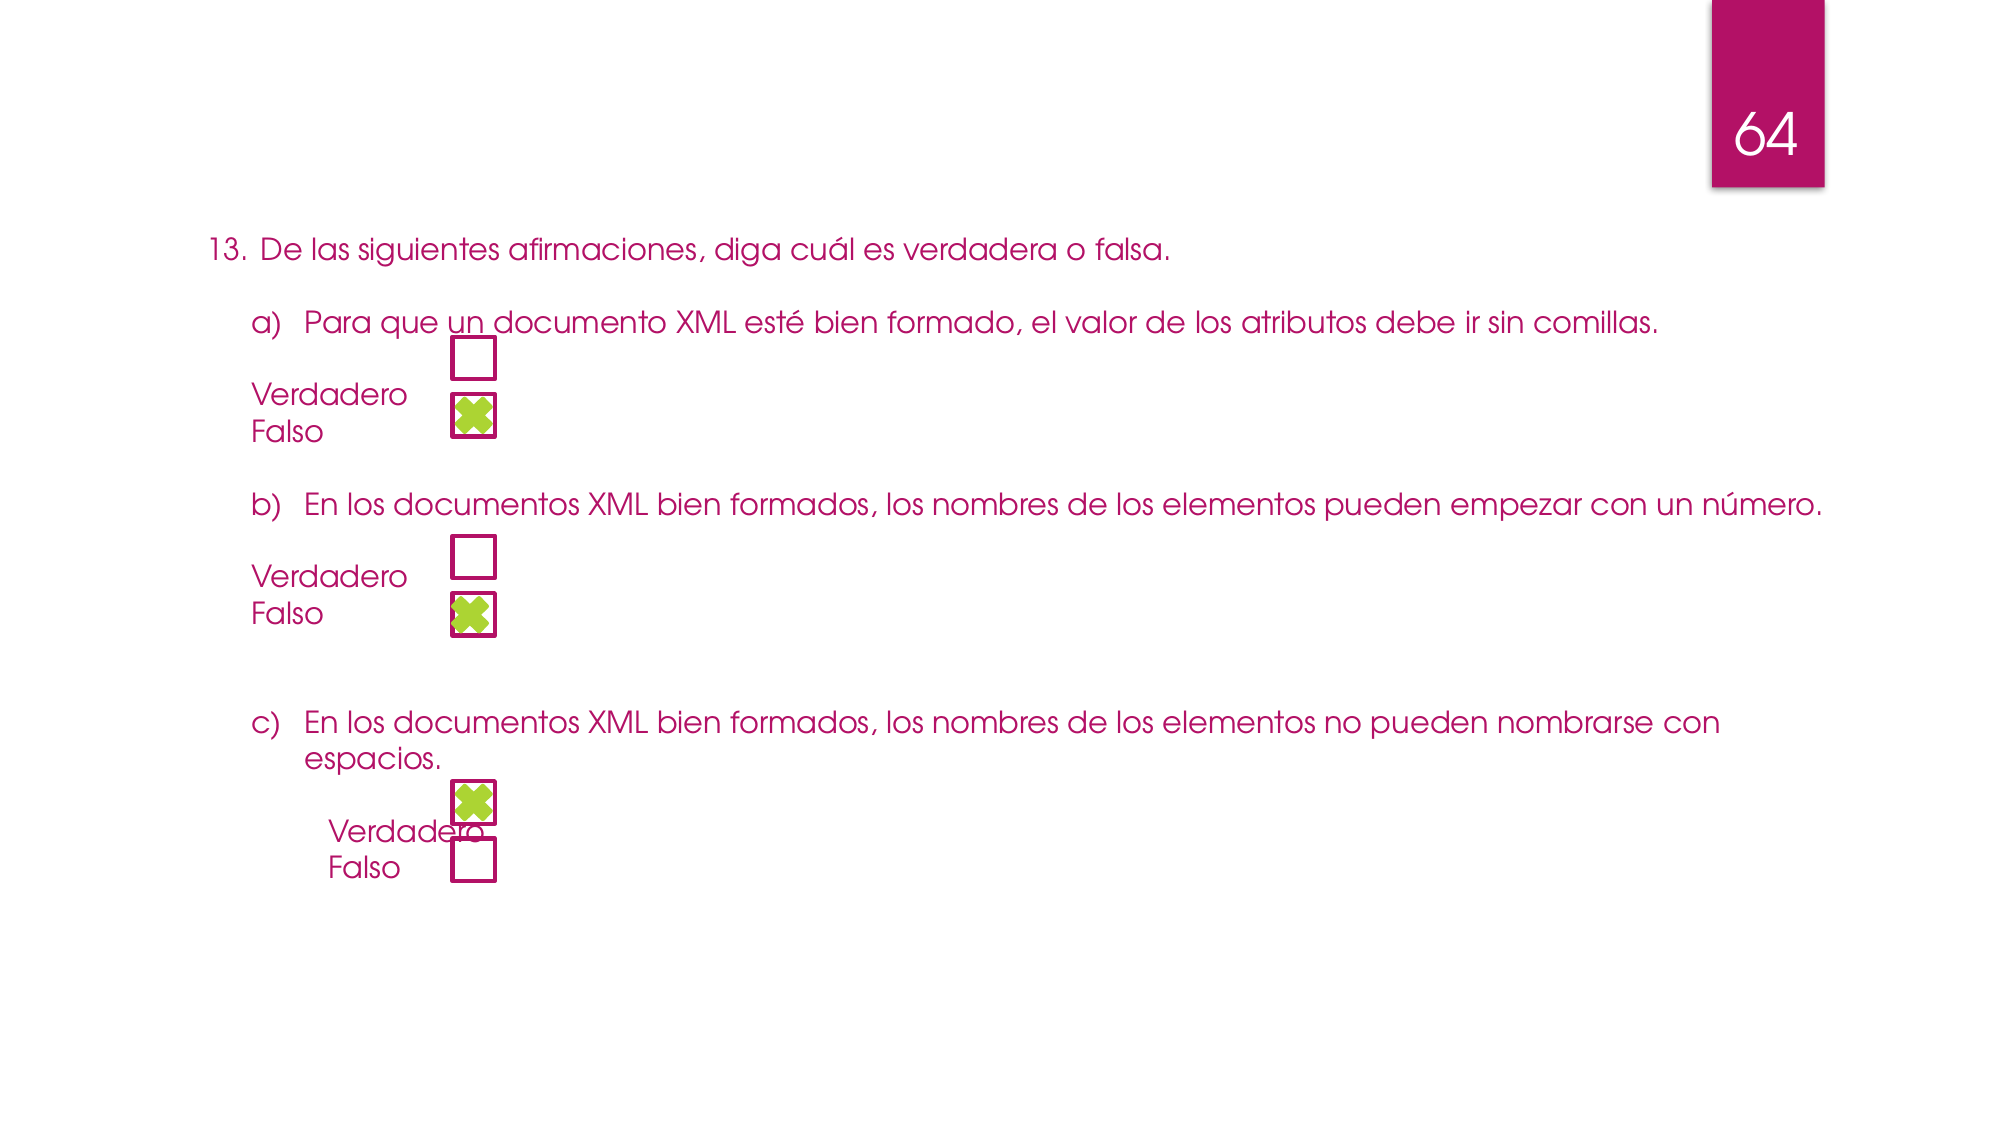

64
De las siguientes afirmaciones, diga cuál es verdadera o falsa.

Para que un documento XML esté bien formado, el valor de los atributos debe ir sin comillas.

		Verdadero
		Falso

En los documentos XML bien formados, los nombres de los elementos pueden empezar con un número.

		Verdadero
		Falso

En los documentos XML bien formados, los nombres de los elementos no pueden nombrarse con espacios.

		Verdadero
		Falso